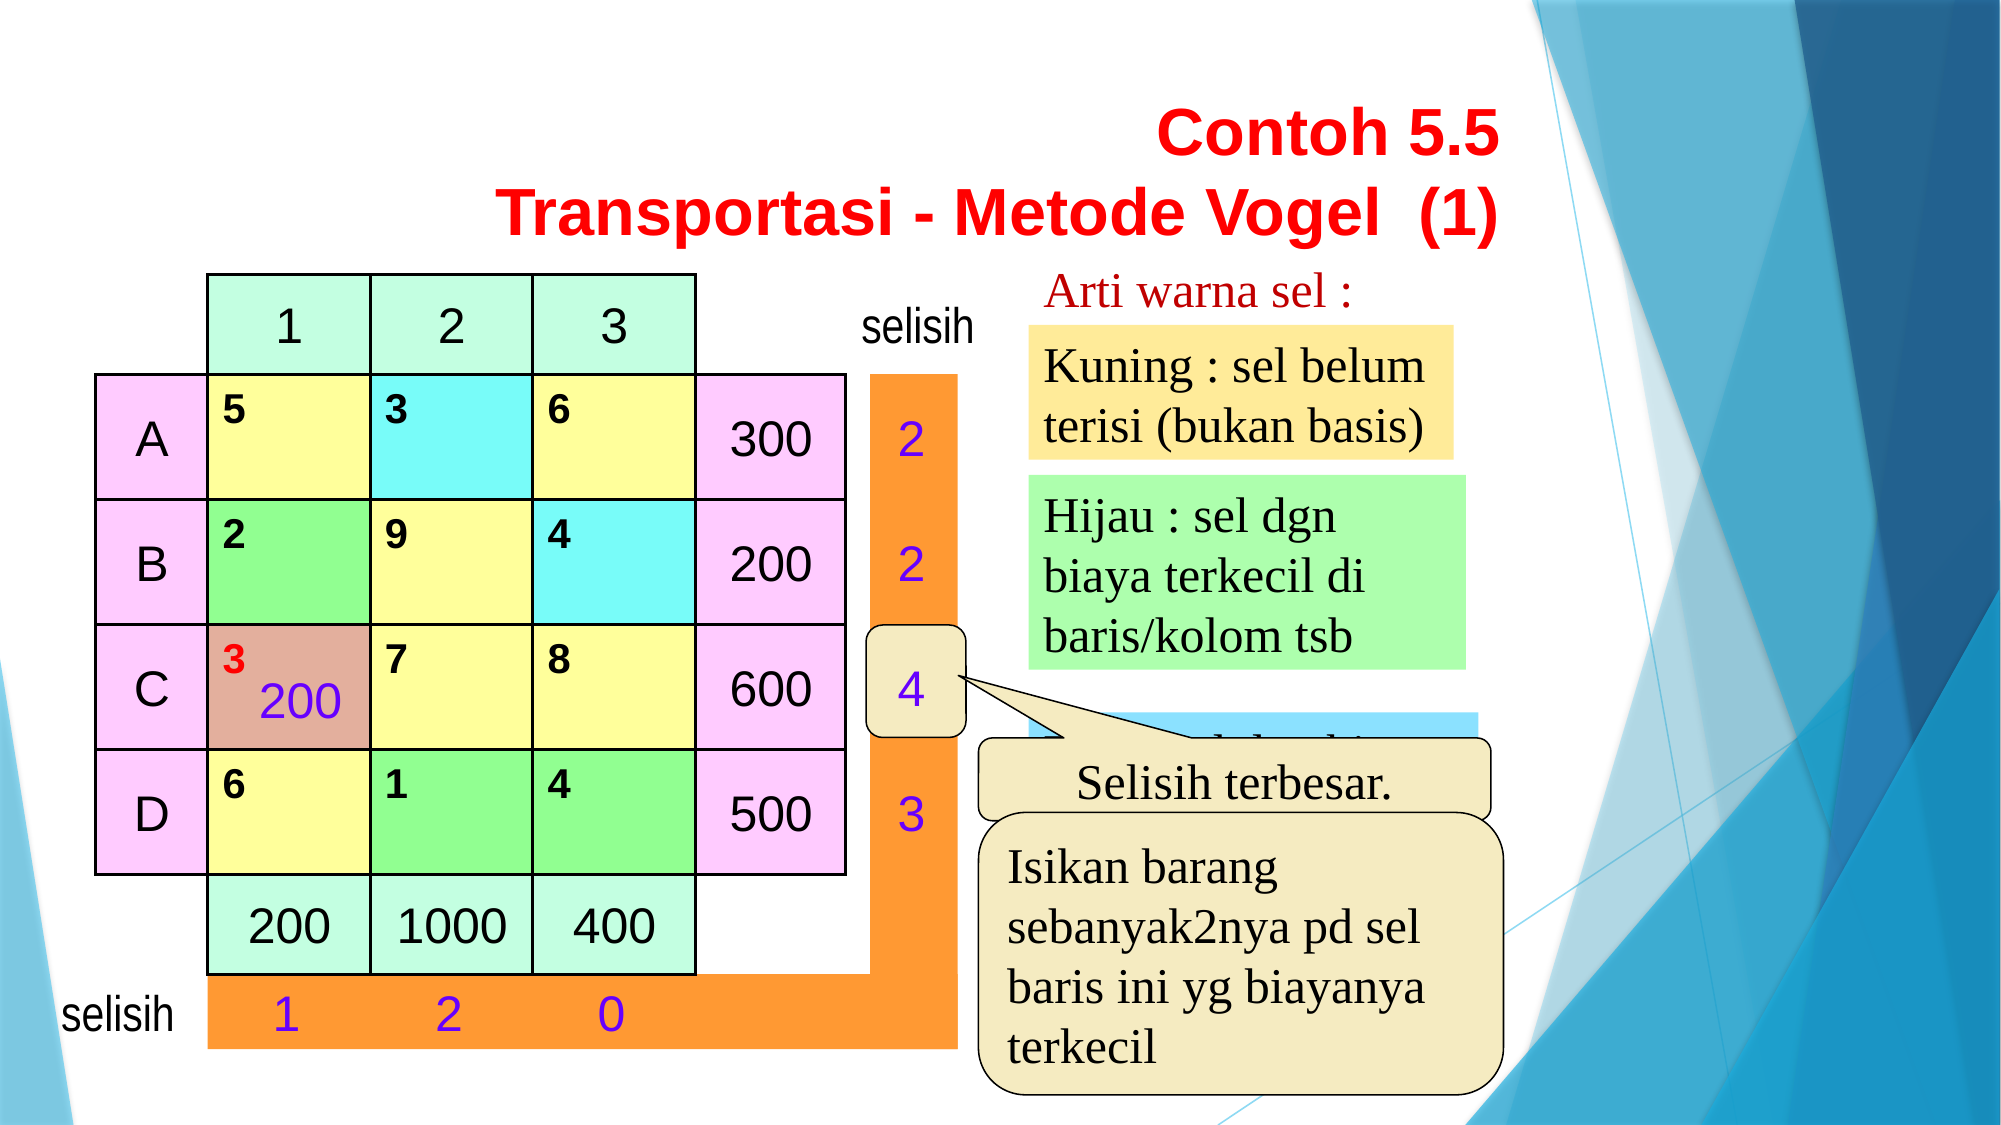

Contoh 5.5
Transportasi - Metode Vogel  (1)
Arti warna sel :

1

2

3

A

5

3

6

300

B

2

9

4

200

C

3

7

8

600

D

6

1

4

500

200

1000

400

1

2

3

A

5

3

6

300

B

2

9

4

200

C

3

7

8

600

D

6

1

4

500

200

1000

400
selisih
Kuning : sel belum terisi (bukan basis)

5

3

3
2
Hijau : sel dgn biaya terkecil di baris/kolom tsb

2

2

4

4
2

3

3

3
200

7

4
Biru : sel dgn biaya terkecil kedua di baris/kolm tsb
Selisih terbesar.

1

1

4

4
3
Isikan barang sebanyak2nya pd sel baris ini yg biayanya terkecil
selisih
1
2
0